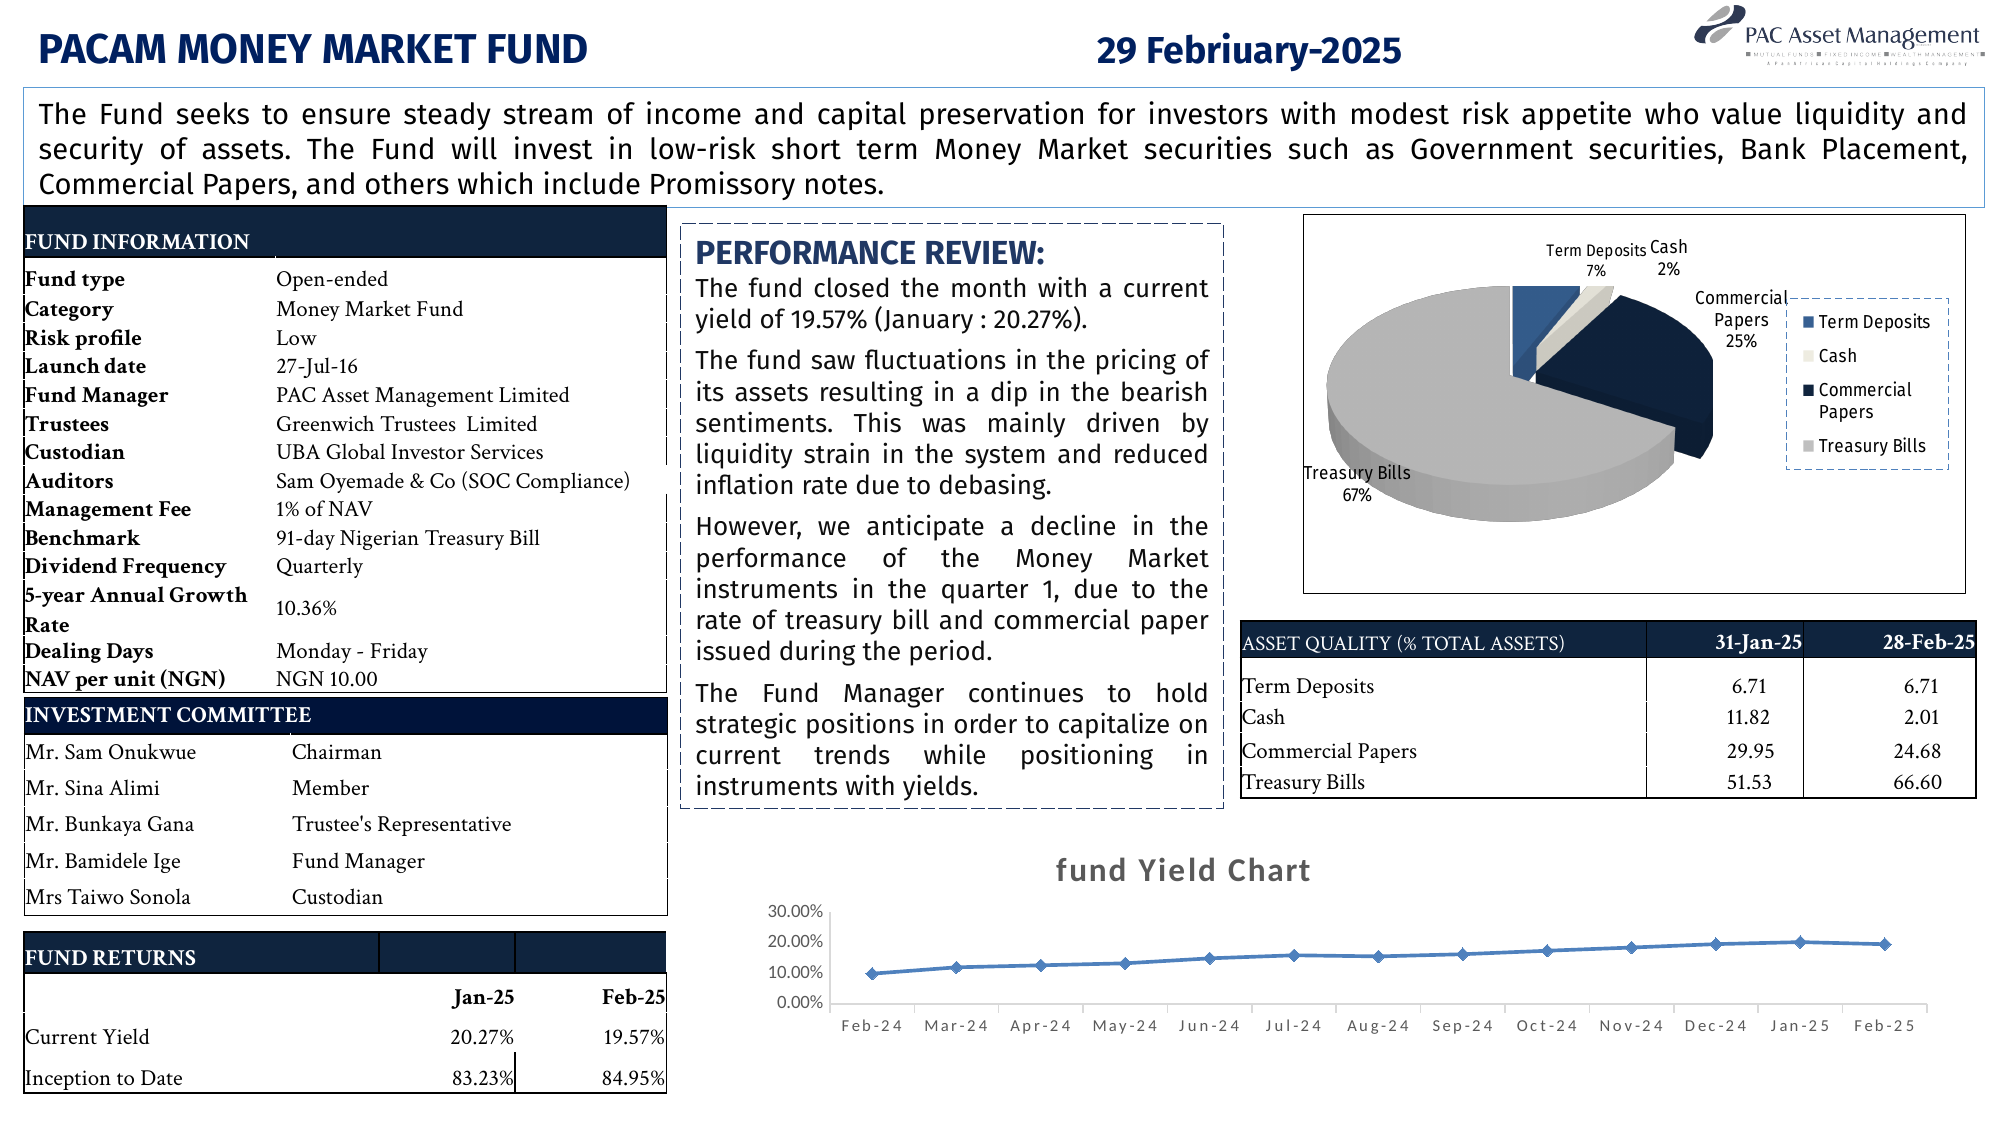

PACAM MONEY MARKET FUND 	                                                   29 Febriuary-2025
The Fund seeks to ensure steady stream of income and capital preservation for investors with modest risk appetite who value liquidity and security of assets. The Fund will invest in low-risk short term Money Market securities such as Government securities, Bank Placement, Commercial Papers, and others which include Promissory notes.
| FUND INFORMATION |  |
| --- | --- |
| Fund type | Open-ended |
| Category | Money Market Fund |
| Risk profile | Low |
| Launch date | 27-Jul-16 |
| Fund Manager | PAC Asset Management Limited |
| Trustees | Greenwich Trustees Limited |
| Custodian | UBA Global Investor Services |
| Auditors | Sam Oyemade & Co (SOC Compliance) |
| Management Fee | 1% of NAV |
| Benchmark | 91-day Nigerian Treasury Bill |
| Dividend Frequency | Quarterly |
| 5-year Annual Growth Rate | 10.36% |
| Dealing Days | Monday - Friday |
| NAV per unit (NGN) | NGN 10.00 |

[unsupported chart]

PERFORMANCE REVIEW:
The fund closed the month with a current yield of 19.57% (January : 20.27%).

The fund saw fluctuations in the pricing of its assets resulting in a dip in the bearish sentiments. This was mainly driven by liquidity strain in the system and reduced inflation rate due to debasing.

However, we anticipate a decline in the performance of the Money Market instruments in the quarter 1, due to the rate of treasury bill and commercial paper issued during the period.

The Fund Manager continues to hold strategic positions in order to capitalize on current trends while positioning in instruments with yields.
| ASSET QUALITY (% TOTAL ASSETS) | 31-Jan-25 | 28-Feb-25 |
| --- | --- | --- |
| Term Deposits | 6.71 | 6.71 |
| Cash | 11.82 | 2.01 |
| Commercial Papers | 29.95 | 24.68 |
| Treasury Bills | 51.53 | 66.60 |
| INVESTMENT COMMITTEE |  |
| --- | --- |
| Mr. Sam Onukwue | Chairman |
| Mr. Sina Alimi | Member |
| Mr. Bunkaya Gana | Trustee's Representative |
| Mr. Bamidele Ige | Fund Manager |
| Mrs Taiwo Sonola | Custodian |

### Chart: fund Yield Chart

| Category |  |
|---|---|
| 45351 | 0.0992 |
| 45382 | 0.12029999999999999 |
| 45412 | 0.1268 |
| 45443 | 0.1333 |
| 45473 | 0.1496 |
| 45504 | 0.1597 |
| 45535 | 0.156 |
| 45565 | 0.1631 |
| 45596 | 0.1746 |
| 45626 | 0.185 |
| 45657 | 0.1961 |
| 45688 | 0.2027163270930077 |
| 45716 | 0.1957 |
| FUND RETURNS |  |  |
| --- | --- | --- |
|  | Jan-25 | Feb-25 |
| Current Yield | 20.27% | 19.57% |
| Inception to Date | 83.23% | 84.95% |